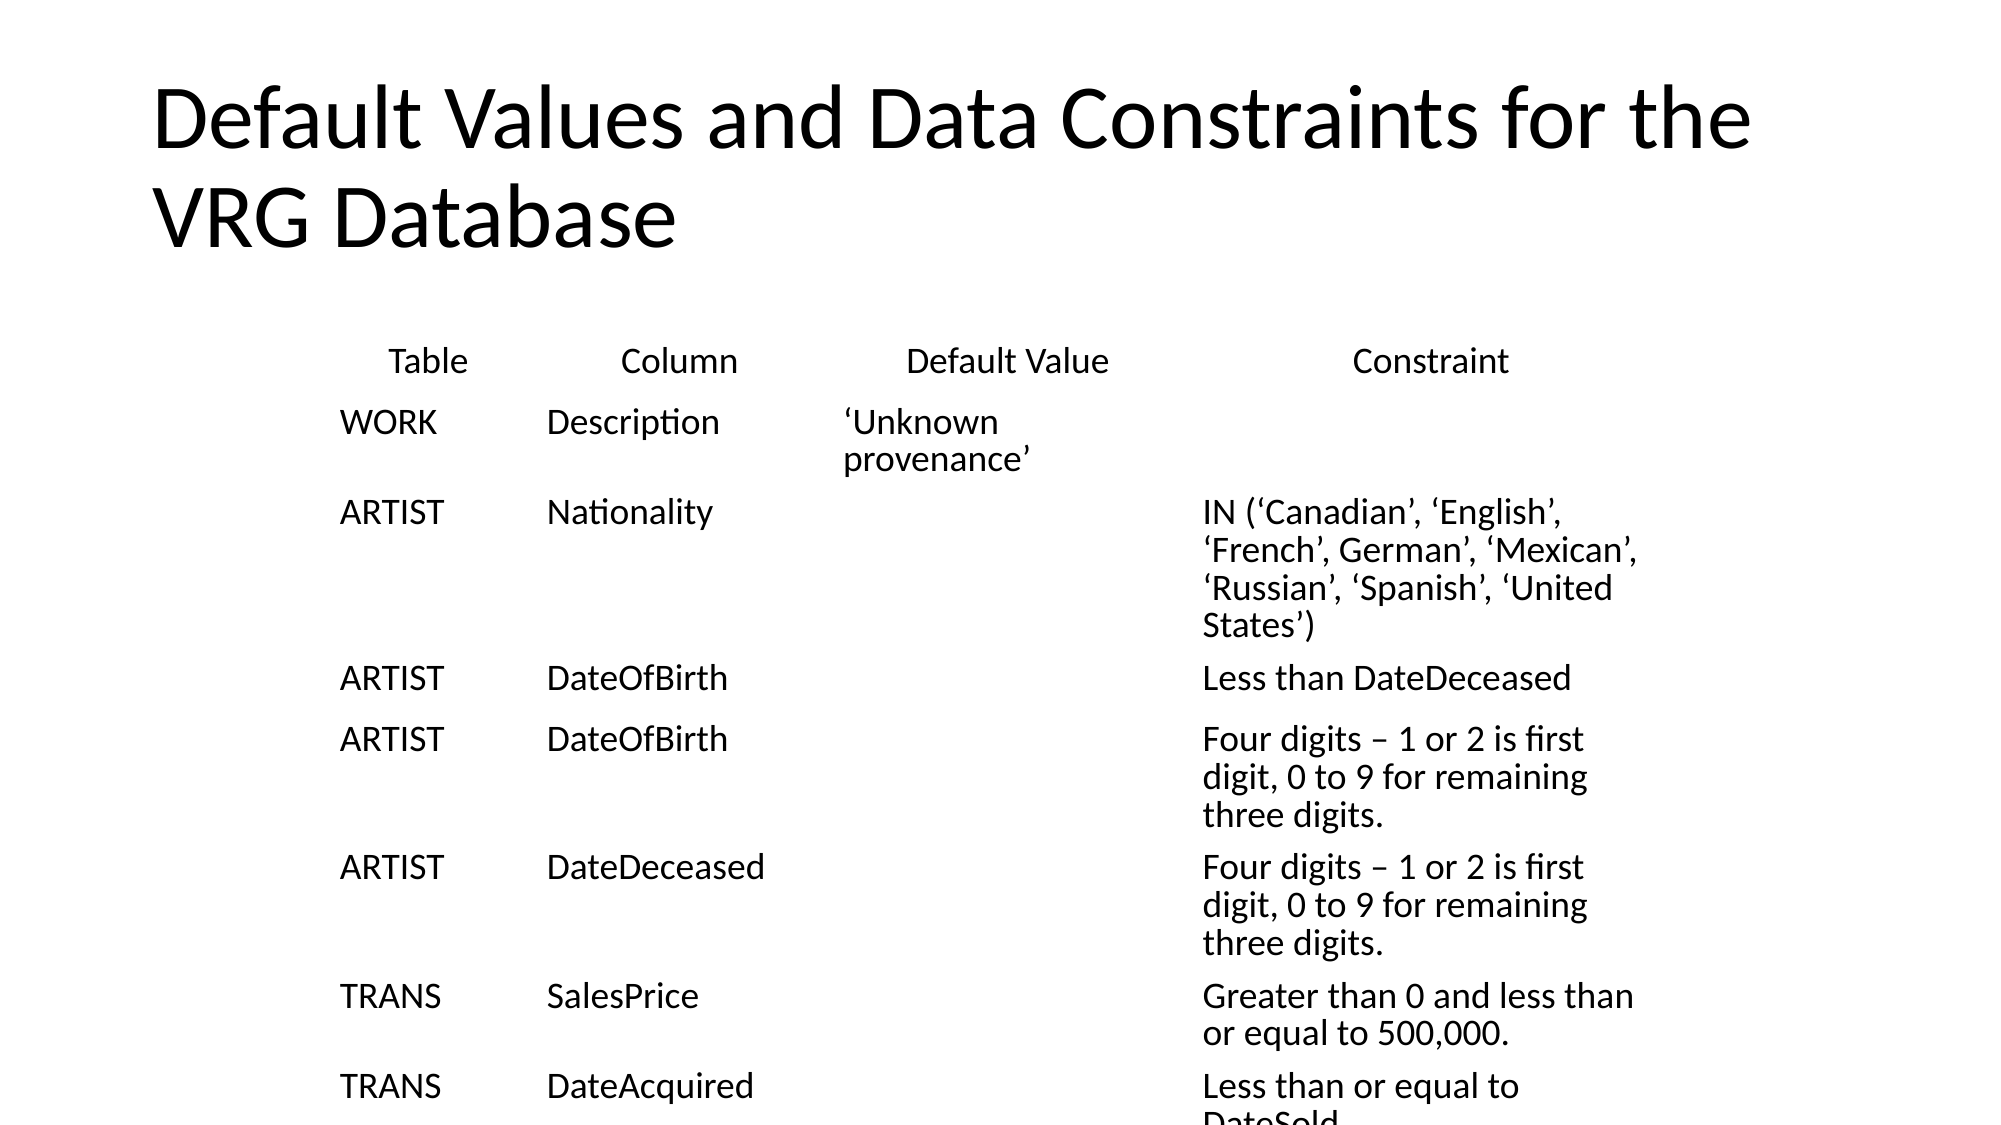

# Default Values and Data Constraints for the VRG Database
| Table | Column | Default Value | Constraint |
| --- | --- | --- | --- |
| WORK | Description | ‘Unknown provenance’ |  |
| ARTIST | Nationality |  | IN (‘Canadian’, ‘English’, ‘French’, German’, ‘Mexican’, ‘Russian’, ‘Spanish’, ‘United States’) |
| ARTIST | DateOfBirth |  | Less than DateDeceased |
| ARTIST | DateOfBirth |  | Four digits – 1 or 2 is first digit, 0 to 9 for remaining three digits. |
| ARTIST | DateDeceased |  | Four digits – 1 or 2 is first digit, 0 to 9 for remaining three digits. |
| TRANS | SalesPrice |  | Greater than 0 and less than or equal to 500,000. |
| TRANS | DateAcquired |  | Less than or equal to DateSold |